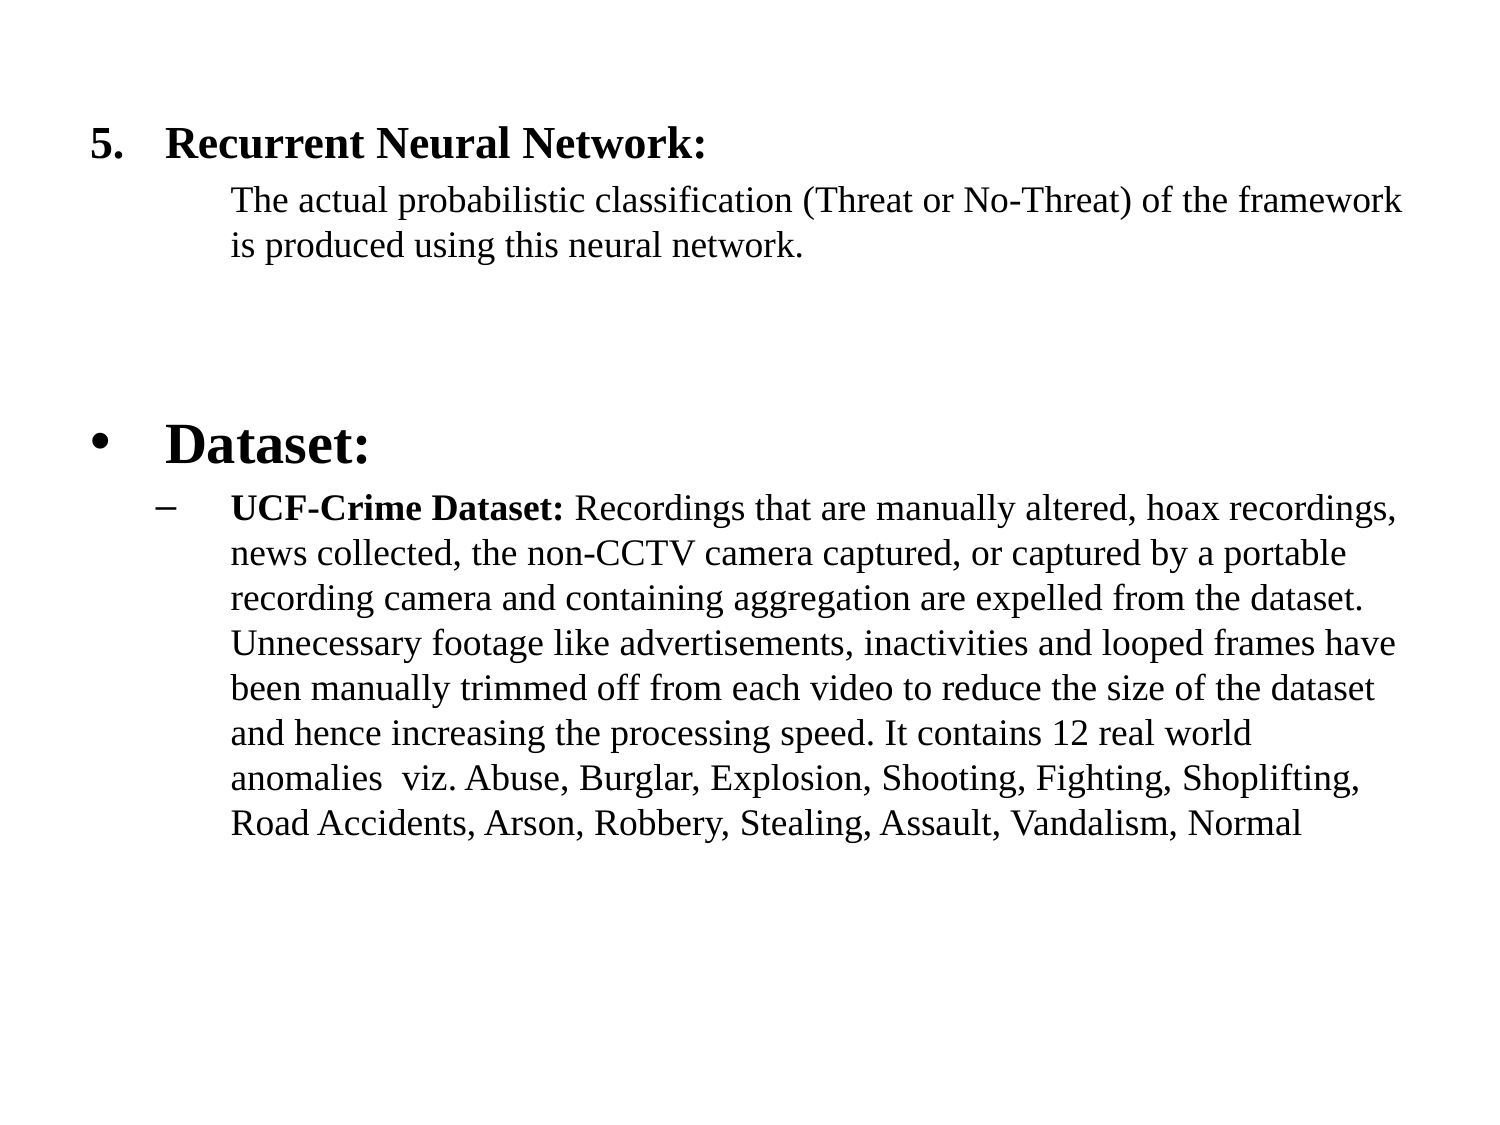

Recurrent Neural Network:
	The actual probabilistic classification (Threat or No-Threat) of the framework is produced using this neural network.

Dataset:
UCF-Crime Dataset: Recordings that are manually altered, hoax recordings, news collected, the non-CCTV camera captured, or captured by a portable recording camera and containing aggregation are expelled from the dataset. Unnecessary footage like advertisements, inactivities and looped frames have been manually trimmed off from each video to reduce the size of the dataset and hence increasing the processing speed. It contains 12 real world anomalies  viz. Abuse, Burglar, Explosion, Shooting, Fighting, Shoplifting, Road Accidents, Arson, Robbery, Stealing, Assault, Vandalism, Normal